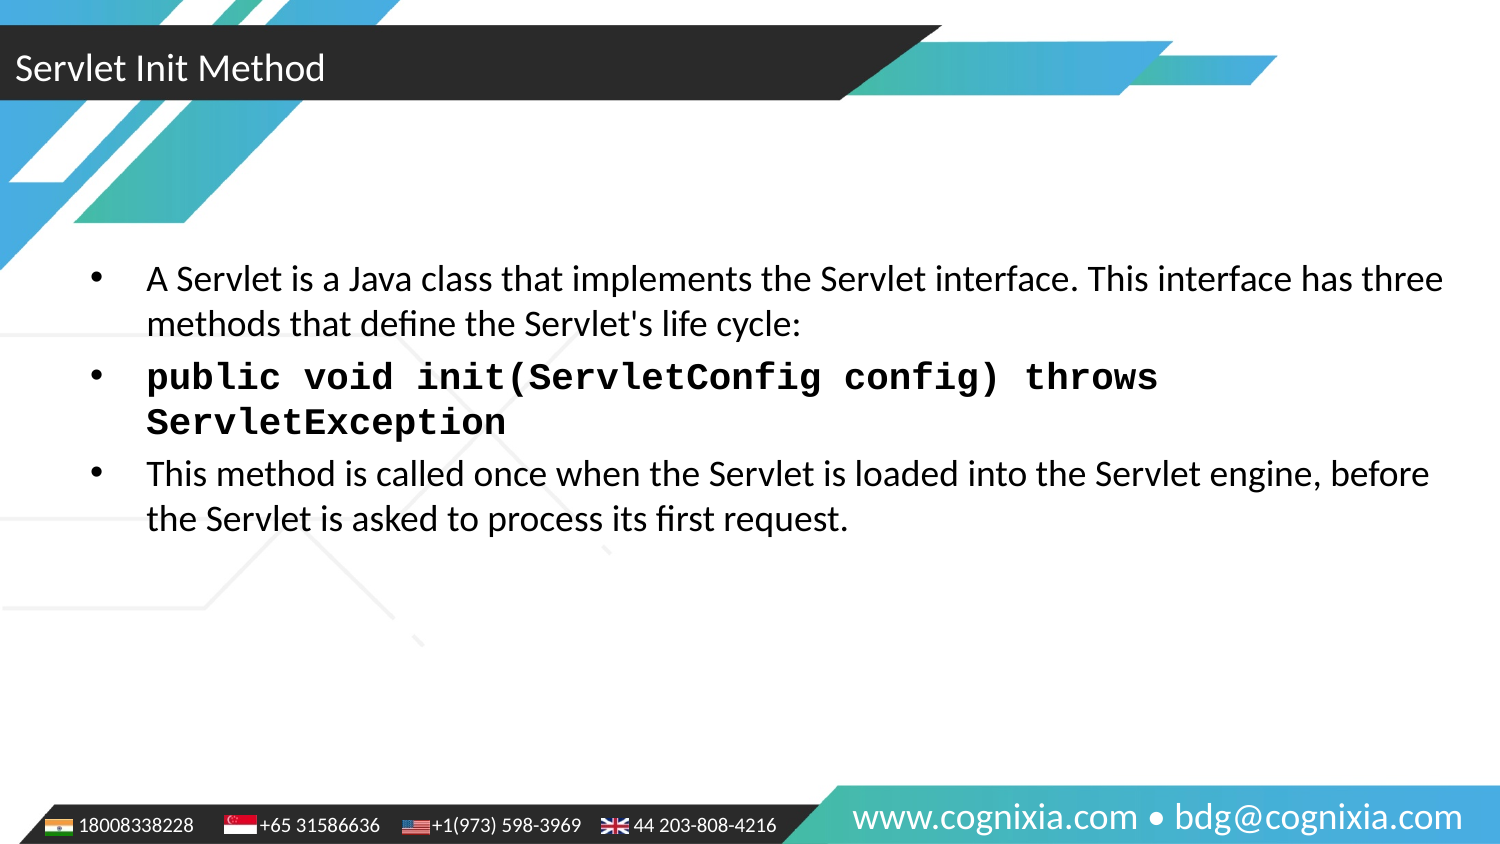

Servlet Init Method
A Servlet is a Java class that implements the Servlet interface. This interface has three methods that define the Servlet's life cycle:
public void init(ServletConfig config) throws ServletException
This method is called once when the Servlet is loaded into the Servlet engine, before the Servlet is asked to process its first request.